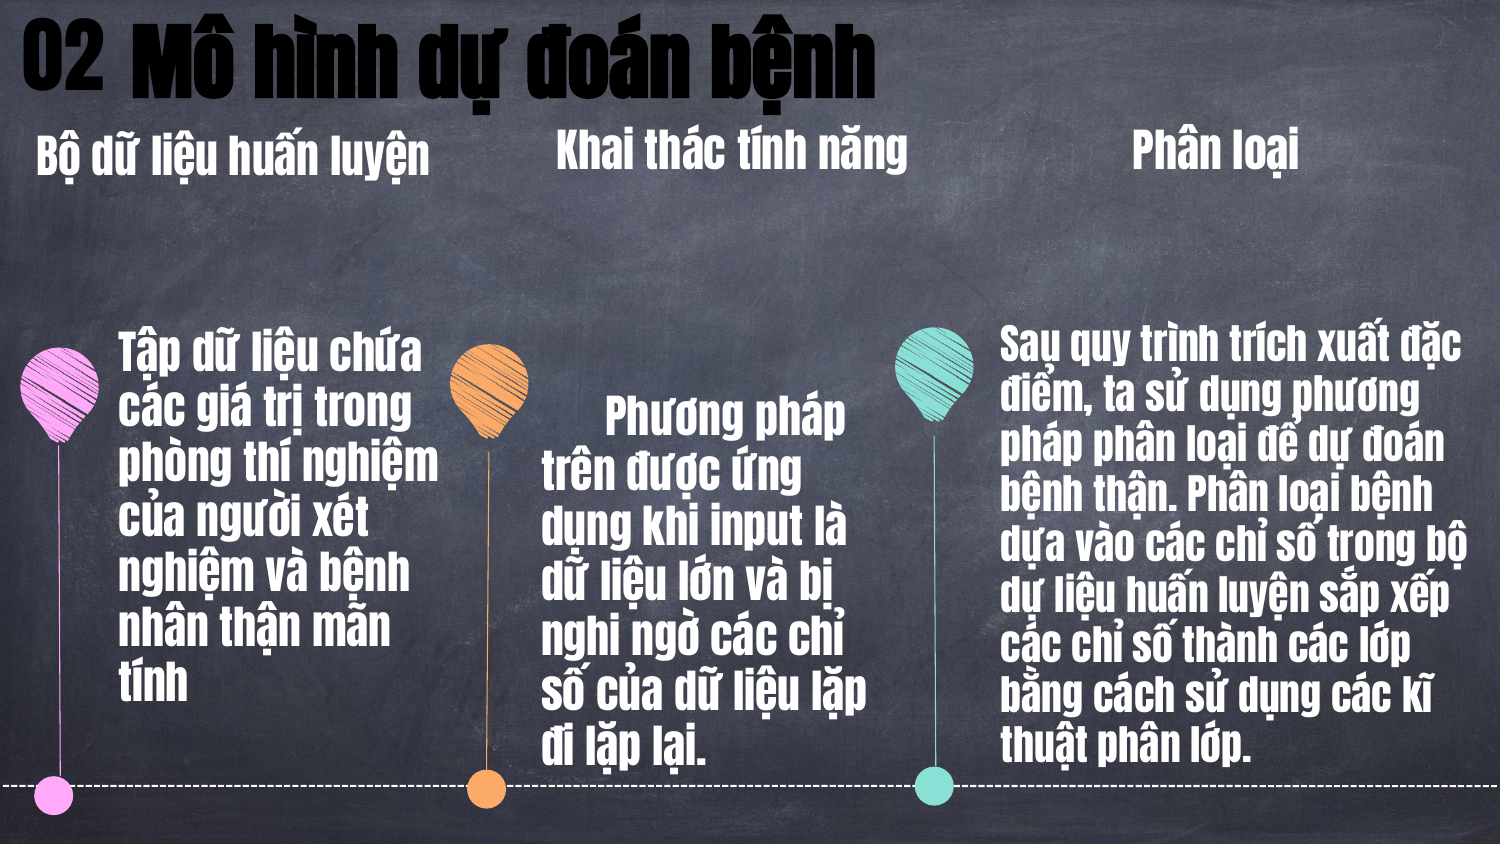

02
Mô hình dự đoán bệnh
Khai thác tính năng
Phân loại
Bộ dữ liệu huấn luyện
Sau quy trình trích xuất đặc điểm, ta sử dụng phương pháp phân loại để dự đoán bệnh thận. Phân loại bệnh dựa vào các chỉ số trong bộ dự liệu huấn luyện sắp xếp các chỉ số thành các lớp bằng cách sử dụng các kĩ thuật phân lớp.
Tập dữ liệu chứa các giá trị trong phòng thí nghiệm của người xét nghiệm và bệnh nhân thận mãn tính

      Phương pháp trên được ứng dụng khi input là dữ liệu lớn và bị nghi ngờ các chỉ số của dữ liệu lặp đi lặp lại.